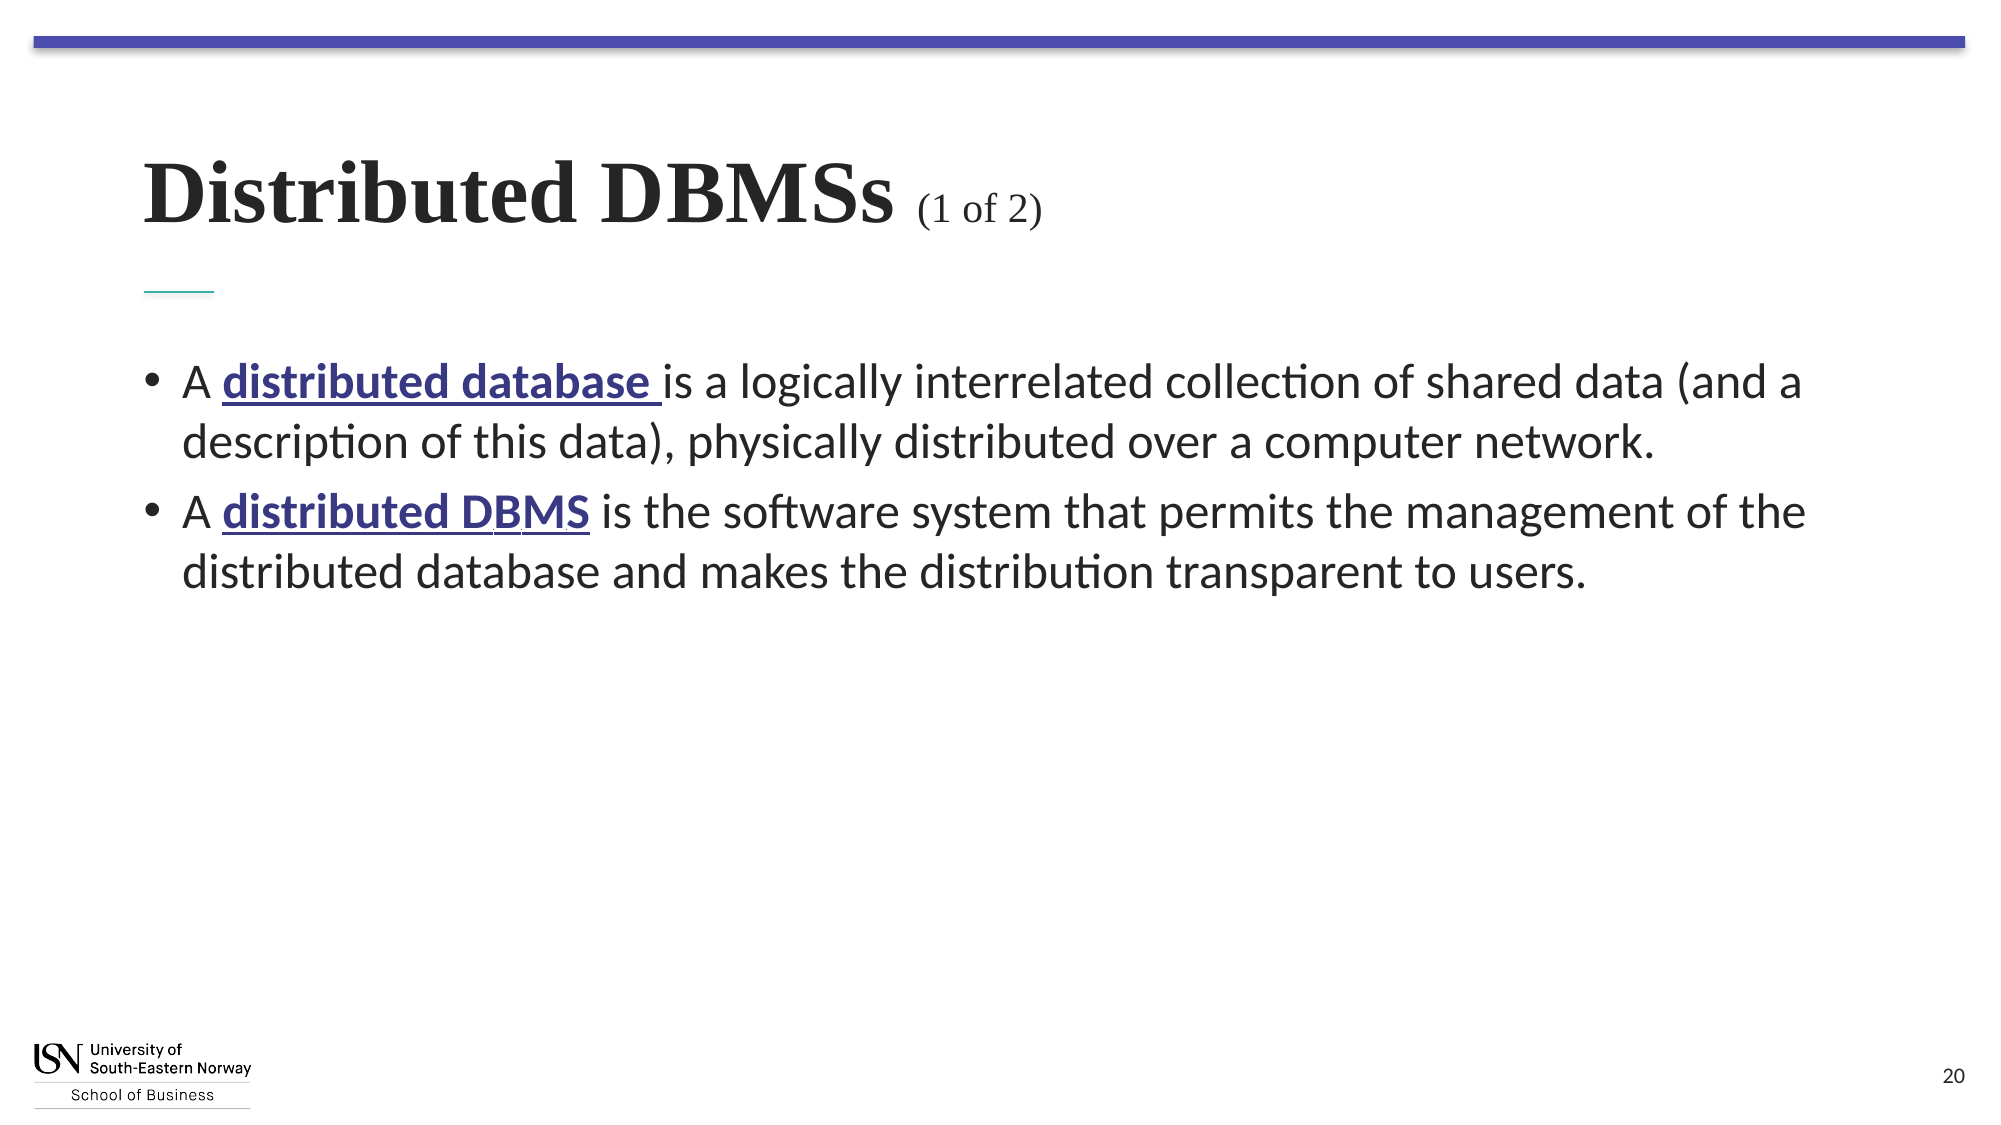

# Distributed D B M S s (1 of 2)
A distributed database is a logically interrelated collection of shared data (and a description of this data), physically distributed over a computer network.
A distributed D B M S is the software system that permits the management of the distributed database and makes the distribution transparent to users.

20